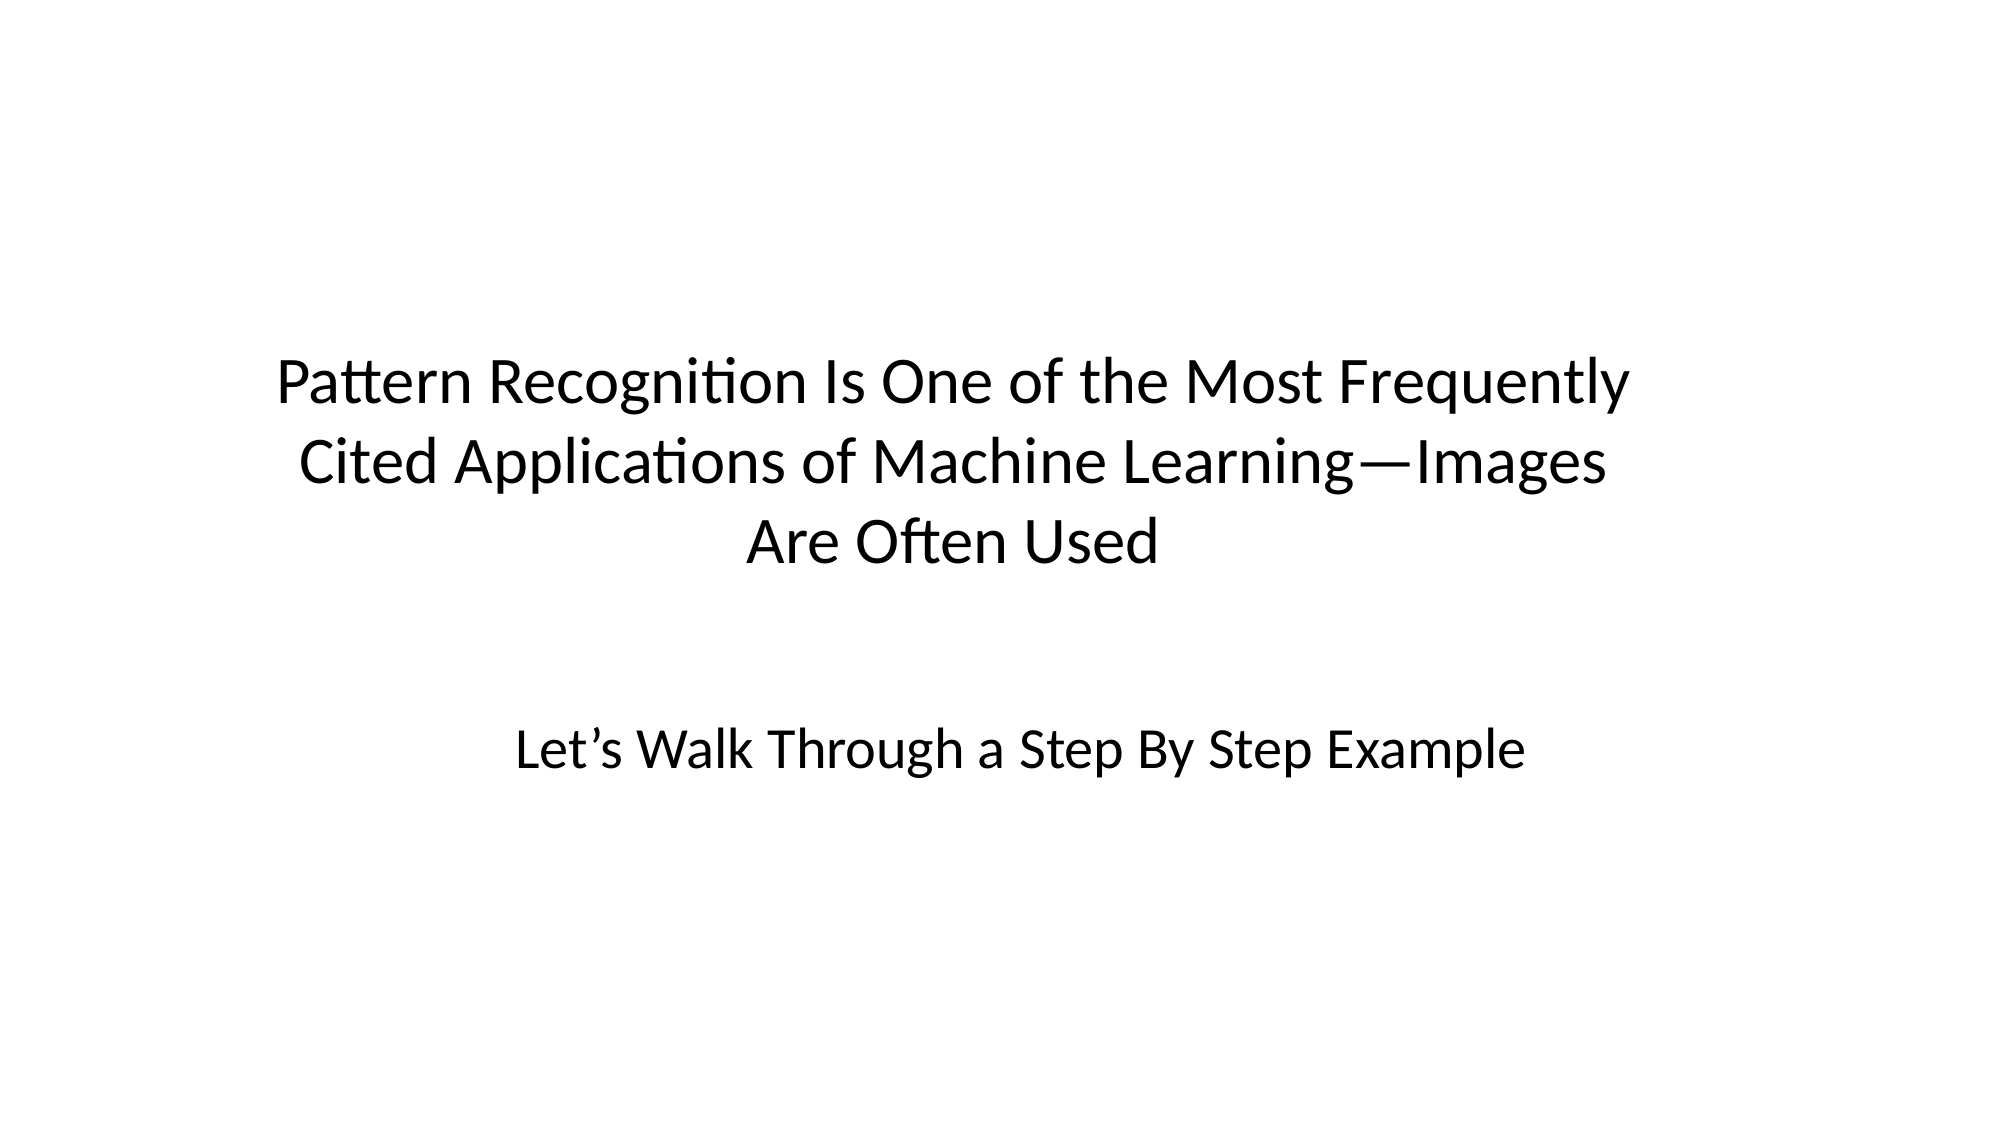

Pattern Recognition Is One of the Most Frequently Cited Applications of Machine Learning—Images Are Often Used
Let’s Walk Through a Step By Step Example